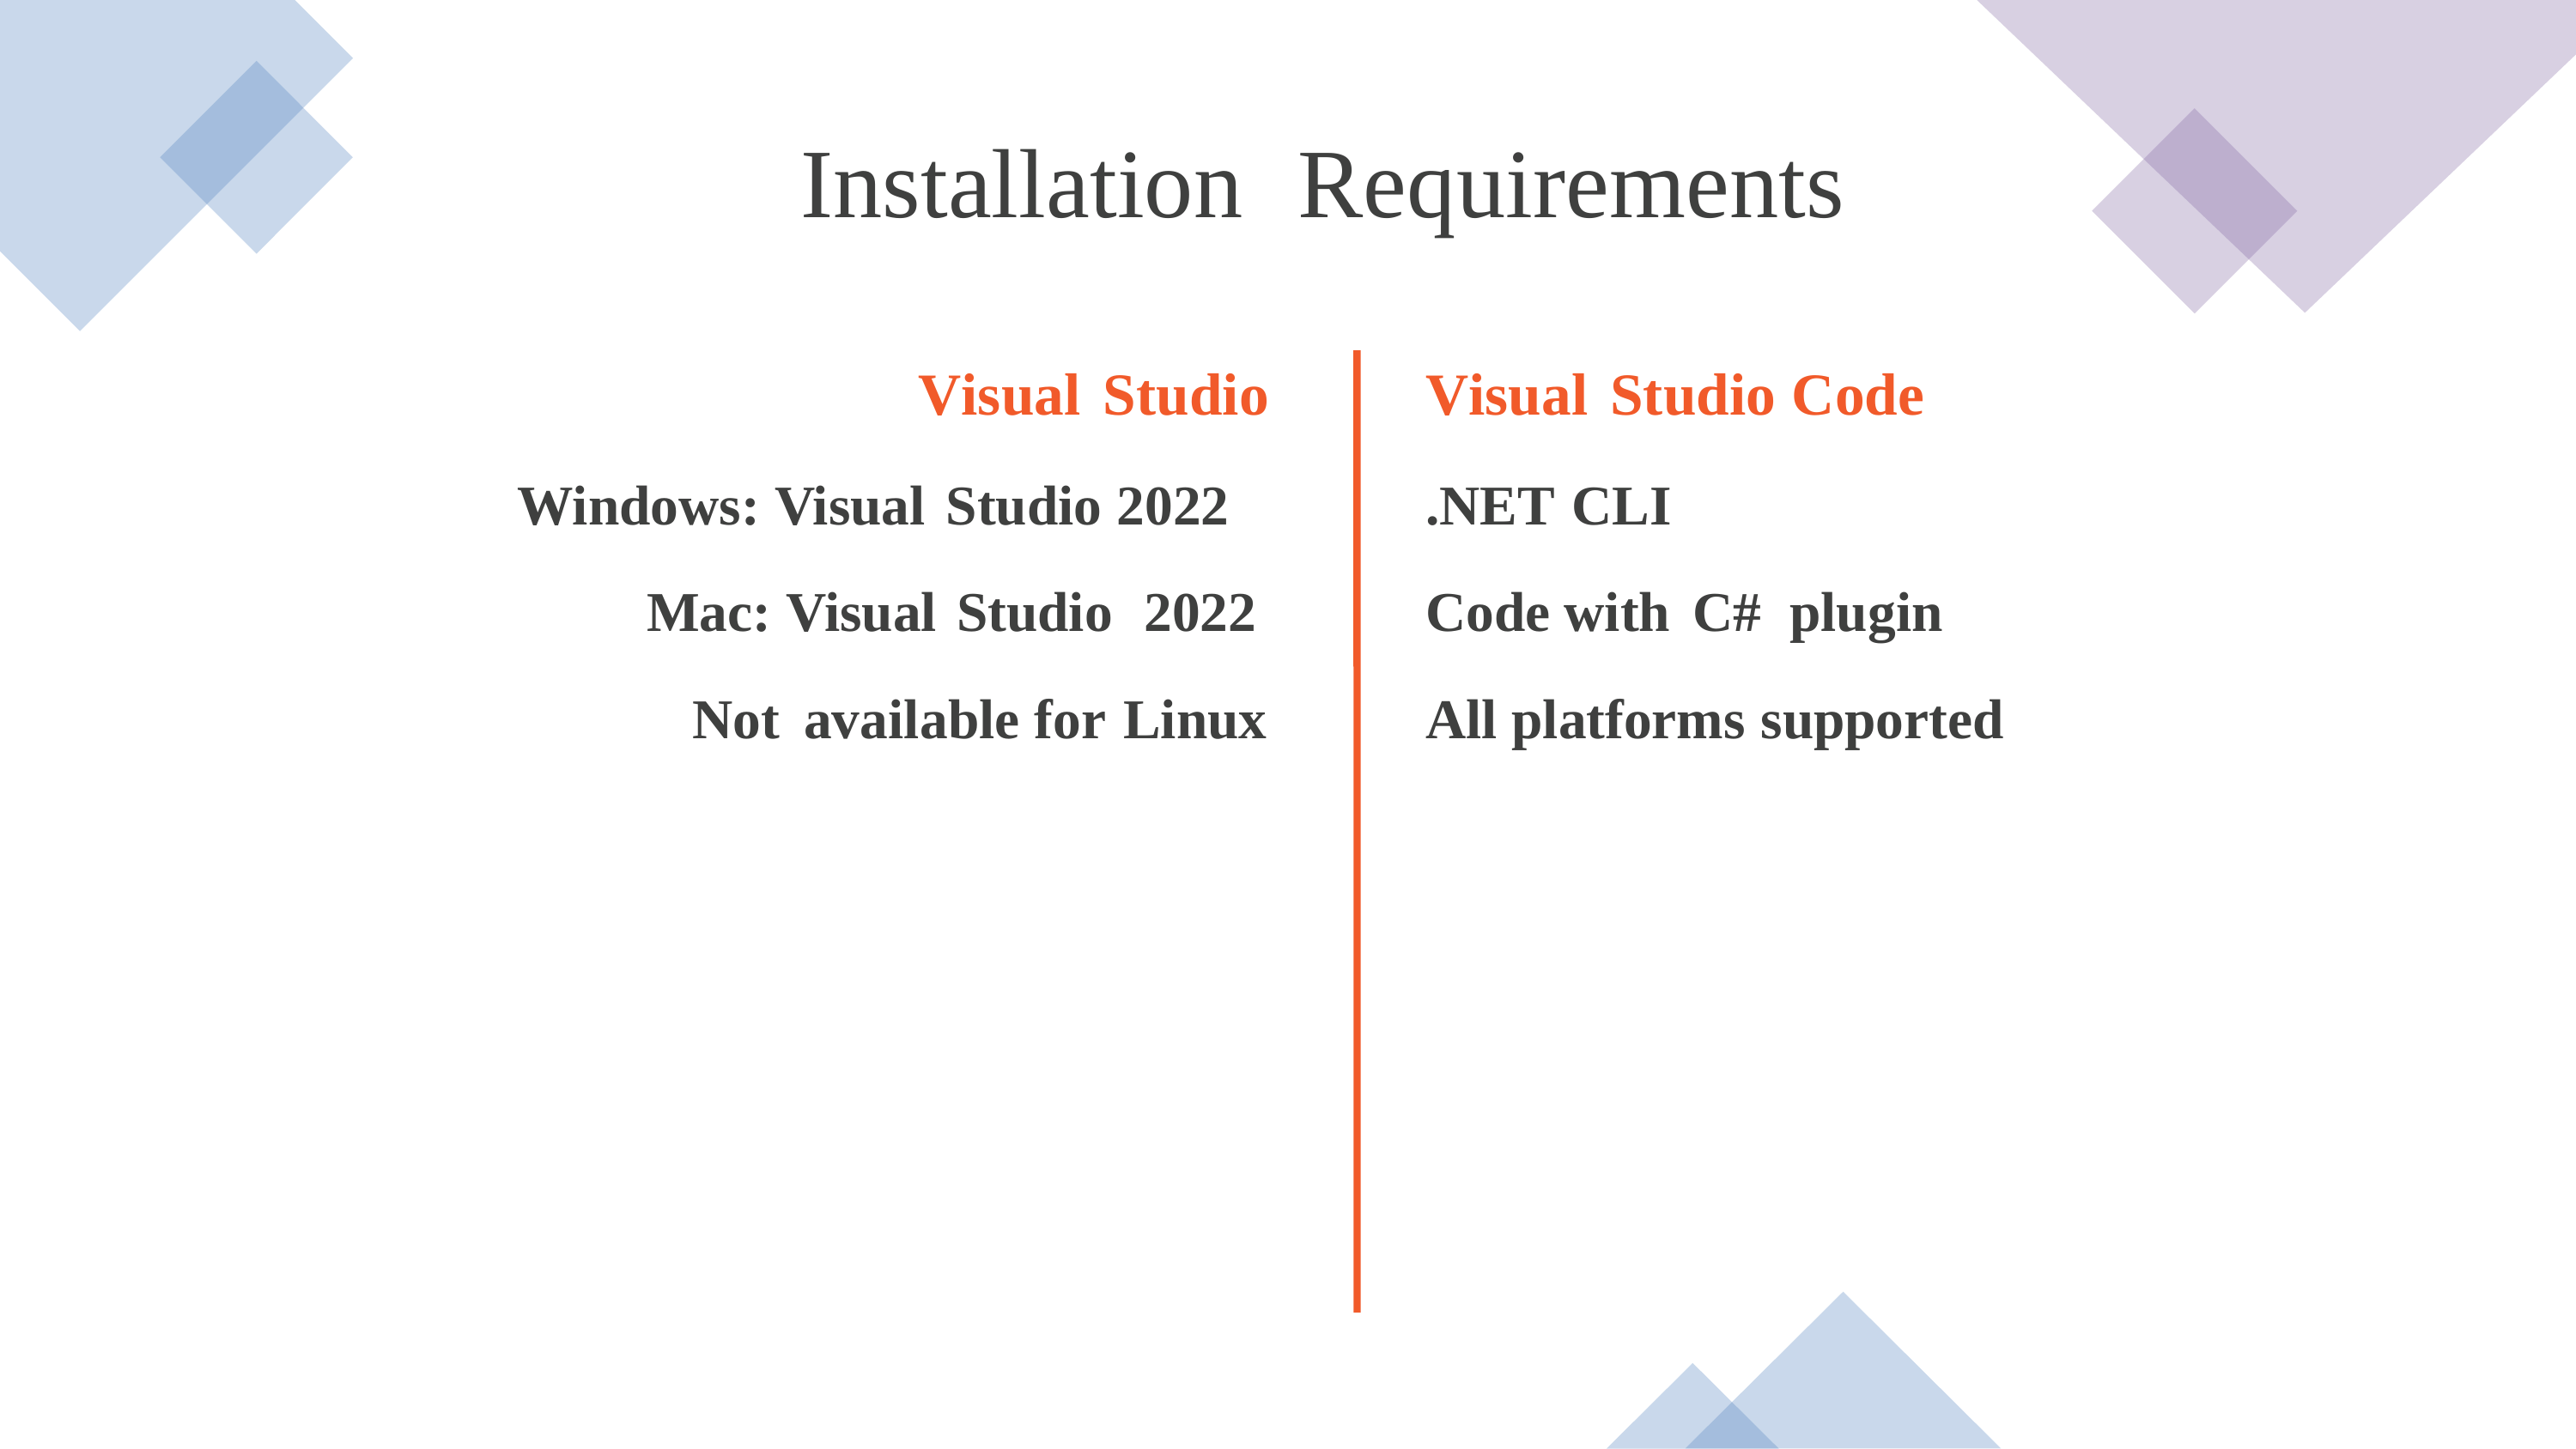

Installation
Requirements

Visual Studio
Windows: Visual Studio 2022
Mac: Visual Studio  2022
Not available for Linux
Visual Studio Code
.NET CLI
Code with C#  plugin
All platforms supported